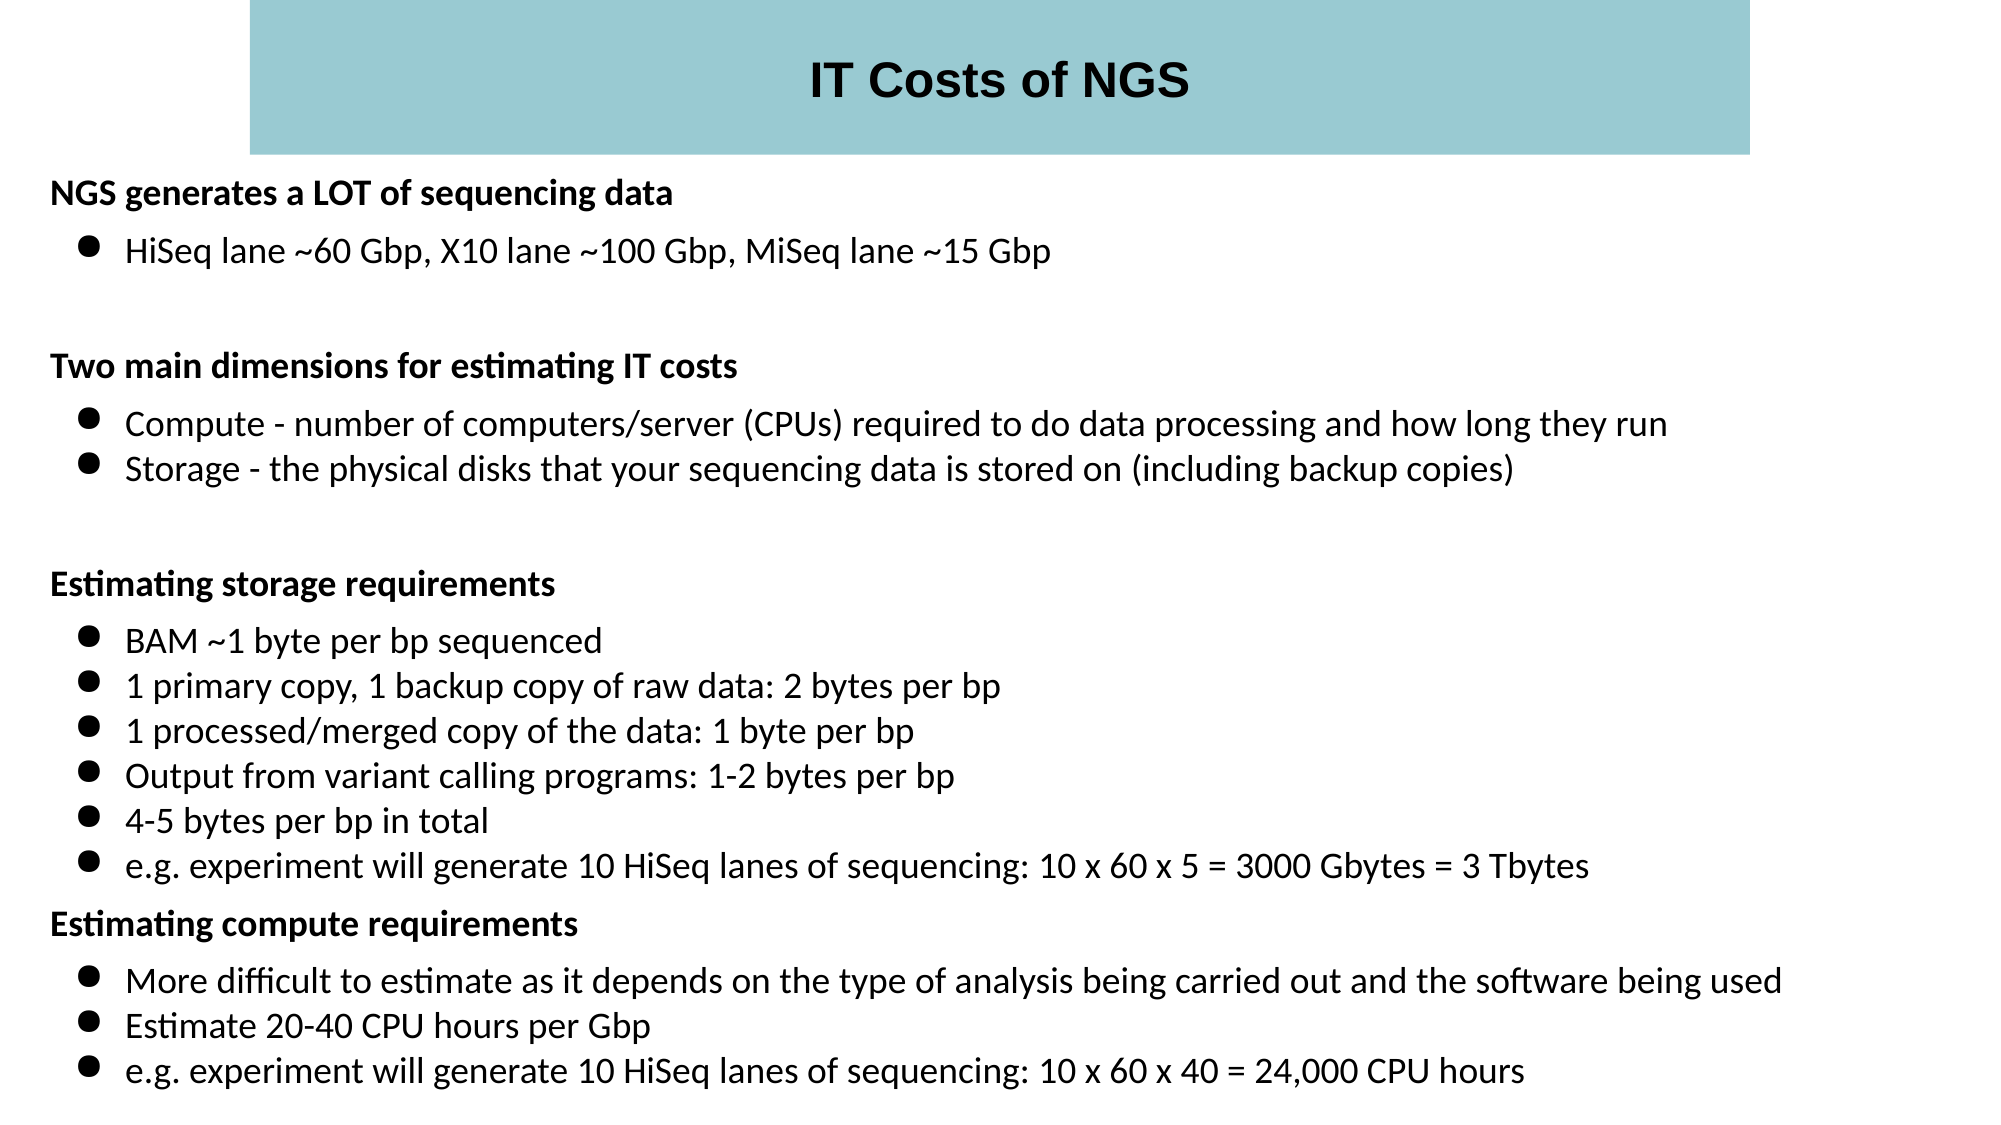

IT Costs of NGS
NGS generates a LOT of sequencing data
HiSeq lane ~60 Gbp, X10 lane ~100 Gbp, MiSeq lane ~15 Gbp

Two main dimensions for estimating IT costs
Compute - number of computers/server (CPUs) required to do data processing and how long they run
Storage - the physical disks that your sequencing data is stored on (including backup copies)

Estimating storage requirements
BAM ~1 byte per bp sequenced
1 primary copy, 1 backup copy of raw data: 2 bytes per bp
1 processed/merged copy of the data: 1 byte per bp
Output from variant calling programs: 1-2 bytes per bp
4-5 bytes per bp in total
e.g. experiment will generate 10 HiSeq lanes of sequencing: 10 x 60 x 5 = 3000 Gbytes = 3 Tbytes
Estimating compute requirements
More difficult to estimate as it depends on the type of analysis being carried out and the software being used
Estimate 20-40 CPU hours per Gbp
e.g. experiment will generate 10 HiSeq lanes of sequencing: 10 x 60 x 40 = 24,000 CPU hours